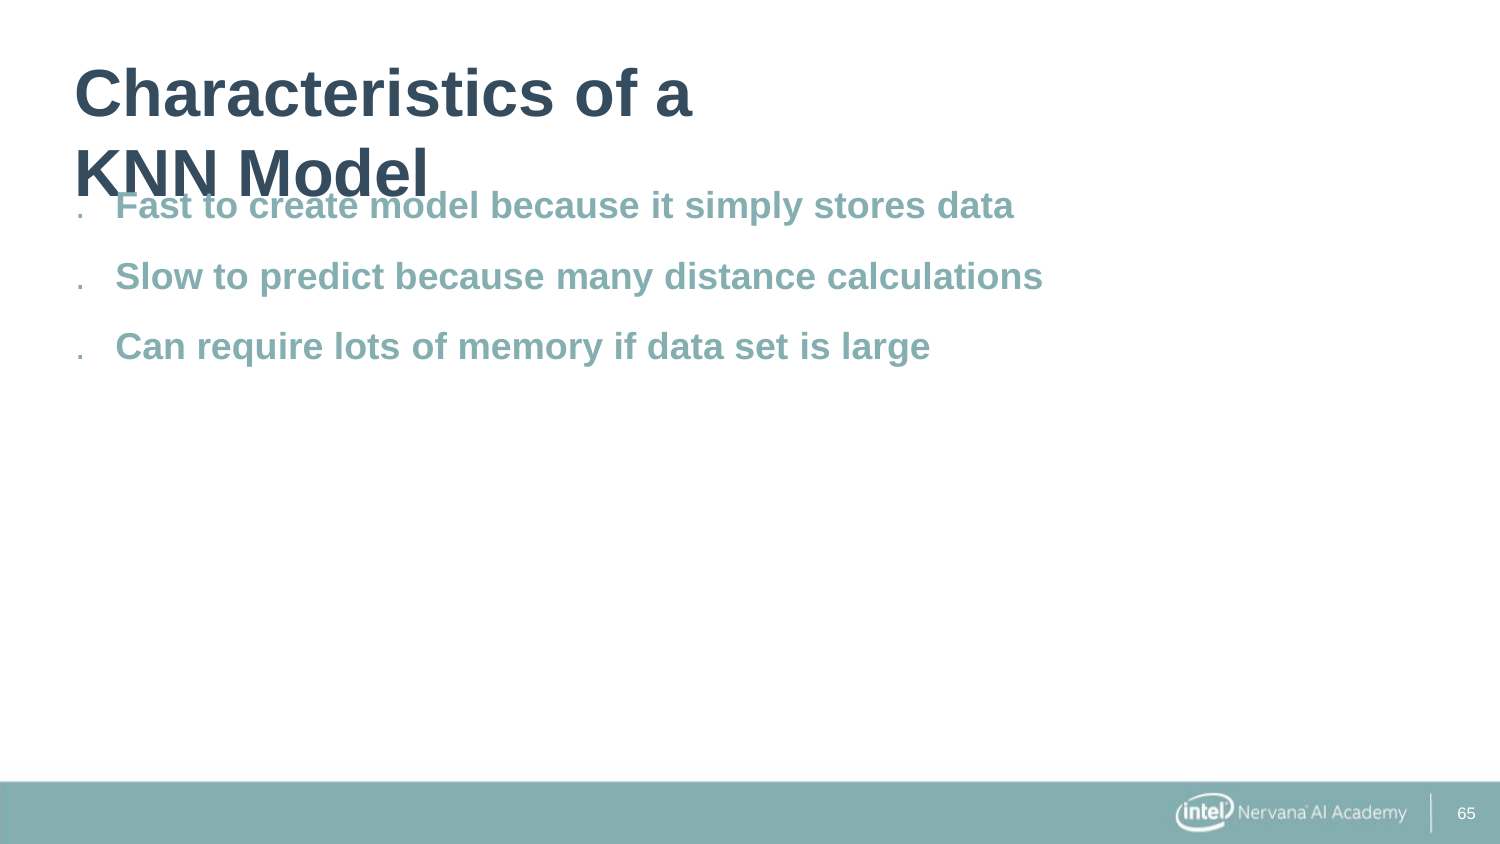

Characteristics of a KNN Model
. Fast to create model because it simply stores data
. Slow to predict because many distance calculations
. Can require lots of memory if data set is large
65